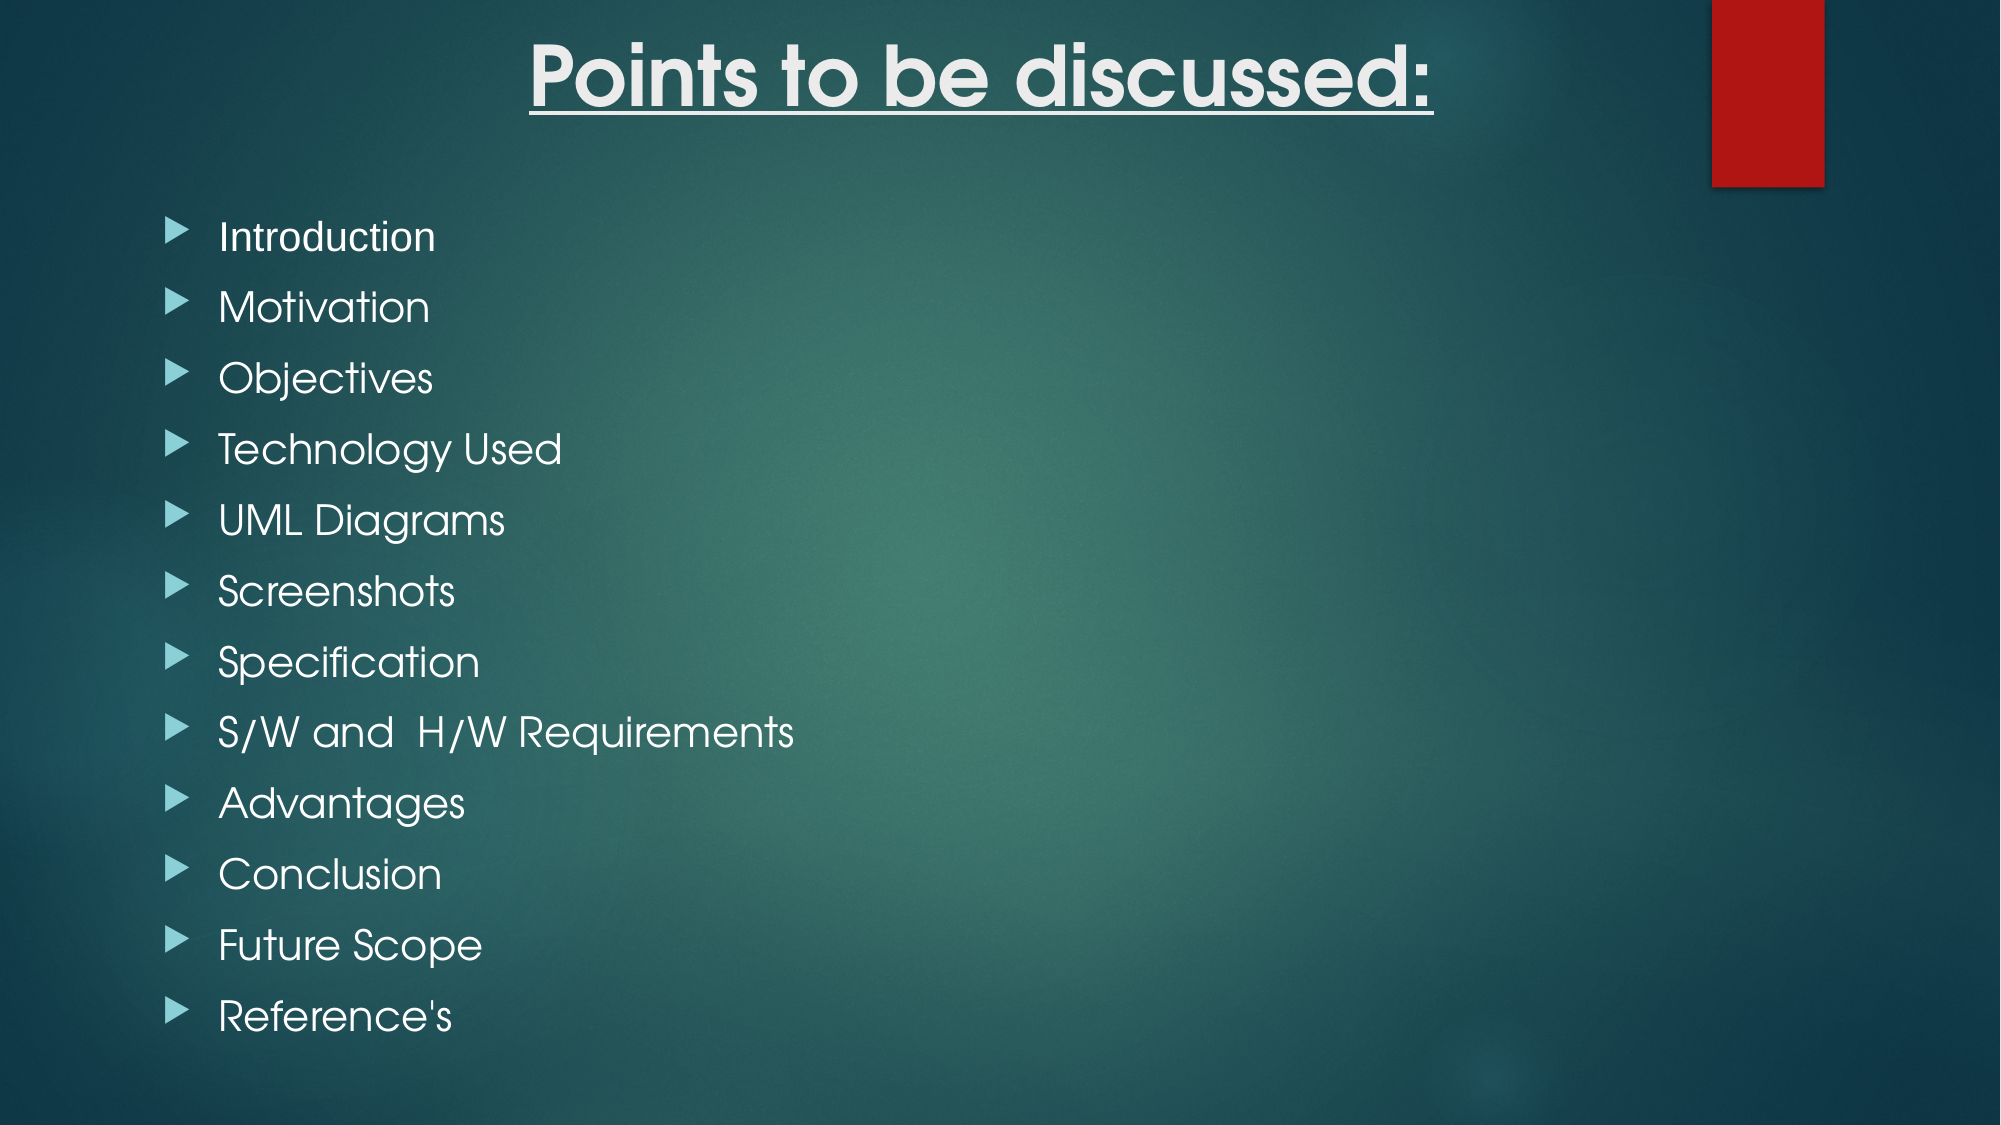

# Points to be discussed:
Introduction
Motivation
Objectives
Technology Used
UML Diagrams
Screenshots
Specification
S/W and  H/W Requirements
Advantages
Conclusion
Future Scope
Reference's